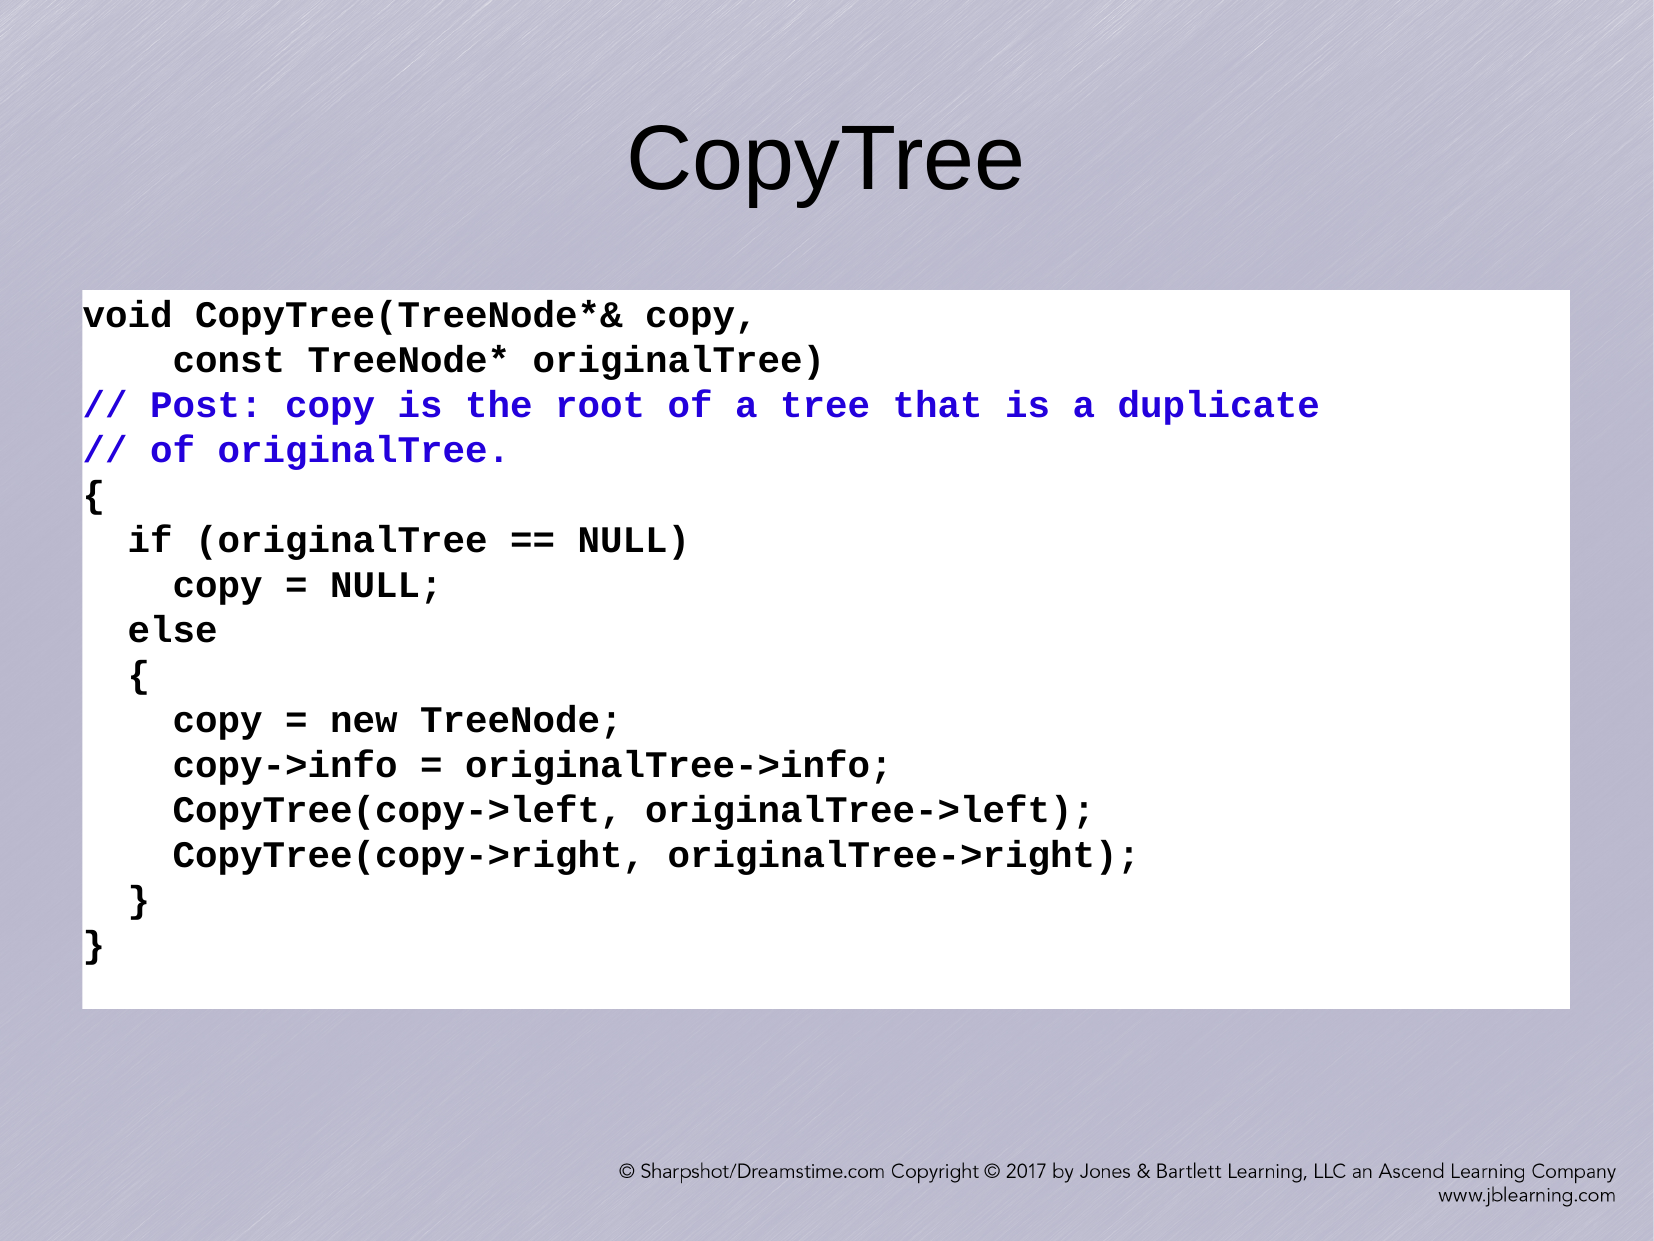

CopyTree
void CopyTree(TreeNode*& copy,
    const TreeNode* originalTree)
// Post: copy is the root of a tree that is a duplicate
// of originalTree.
{
  if (originalTree == NULL)
    copy = NULL;
  else
  {
    copy = new TreeNode;
    copy->info = originalTree->info;
    CopyTree(copy->left, originalTree->left);
    CopyTree(copy->right, originalTree->right);
  }
}